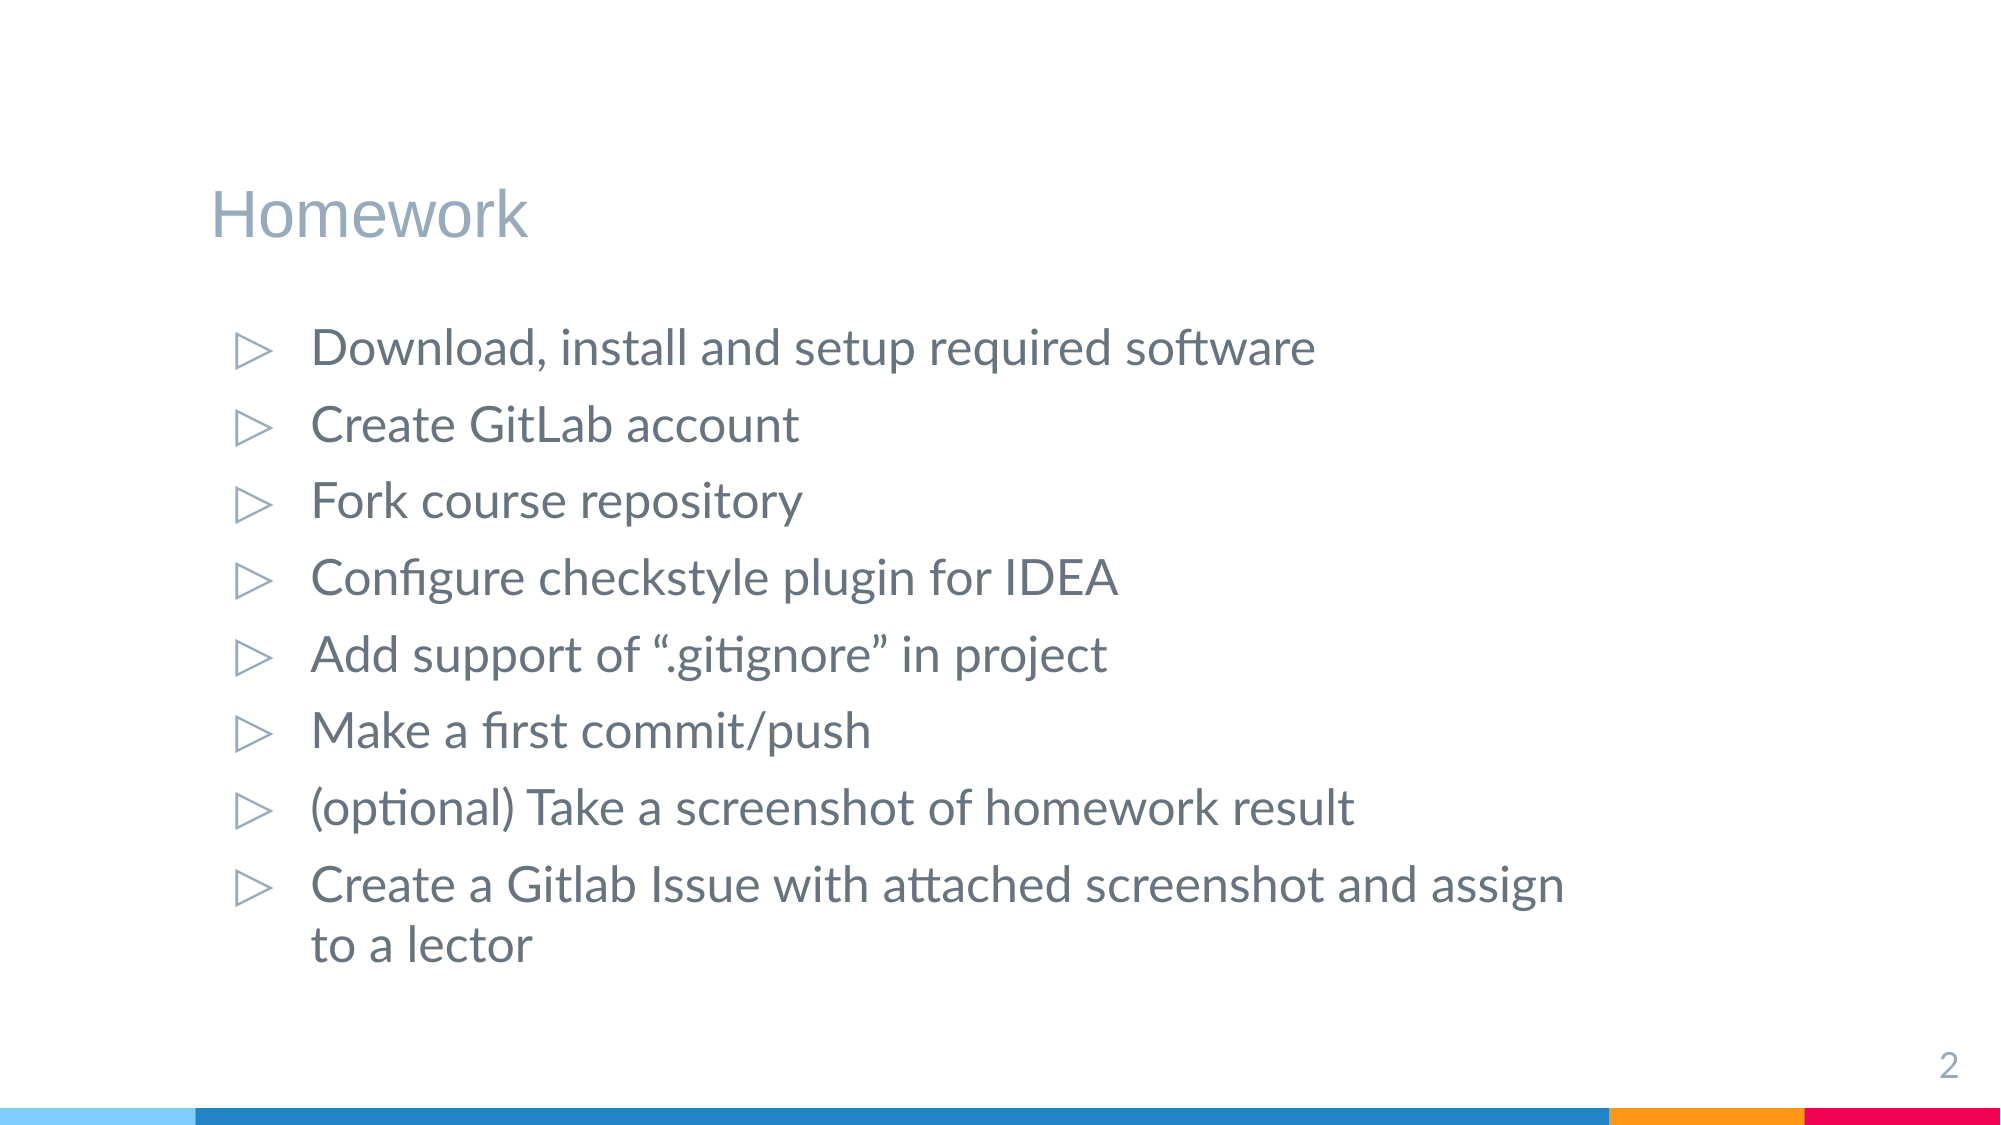

# Homework
Download, install and setup required software
Create GitLab account
Fork course repository
Configure checkstyle plugin for IDEA
Add support of “.gitignore” in project
Make a first commit/push
(optional) Take a screenshot of homework result
Create a Gitlab Issue with attached screenshot and assign to a lector

2